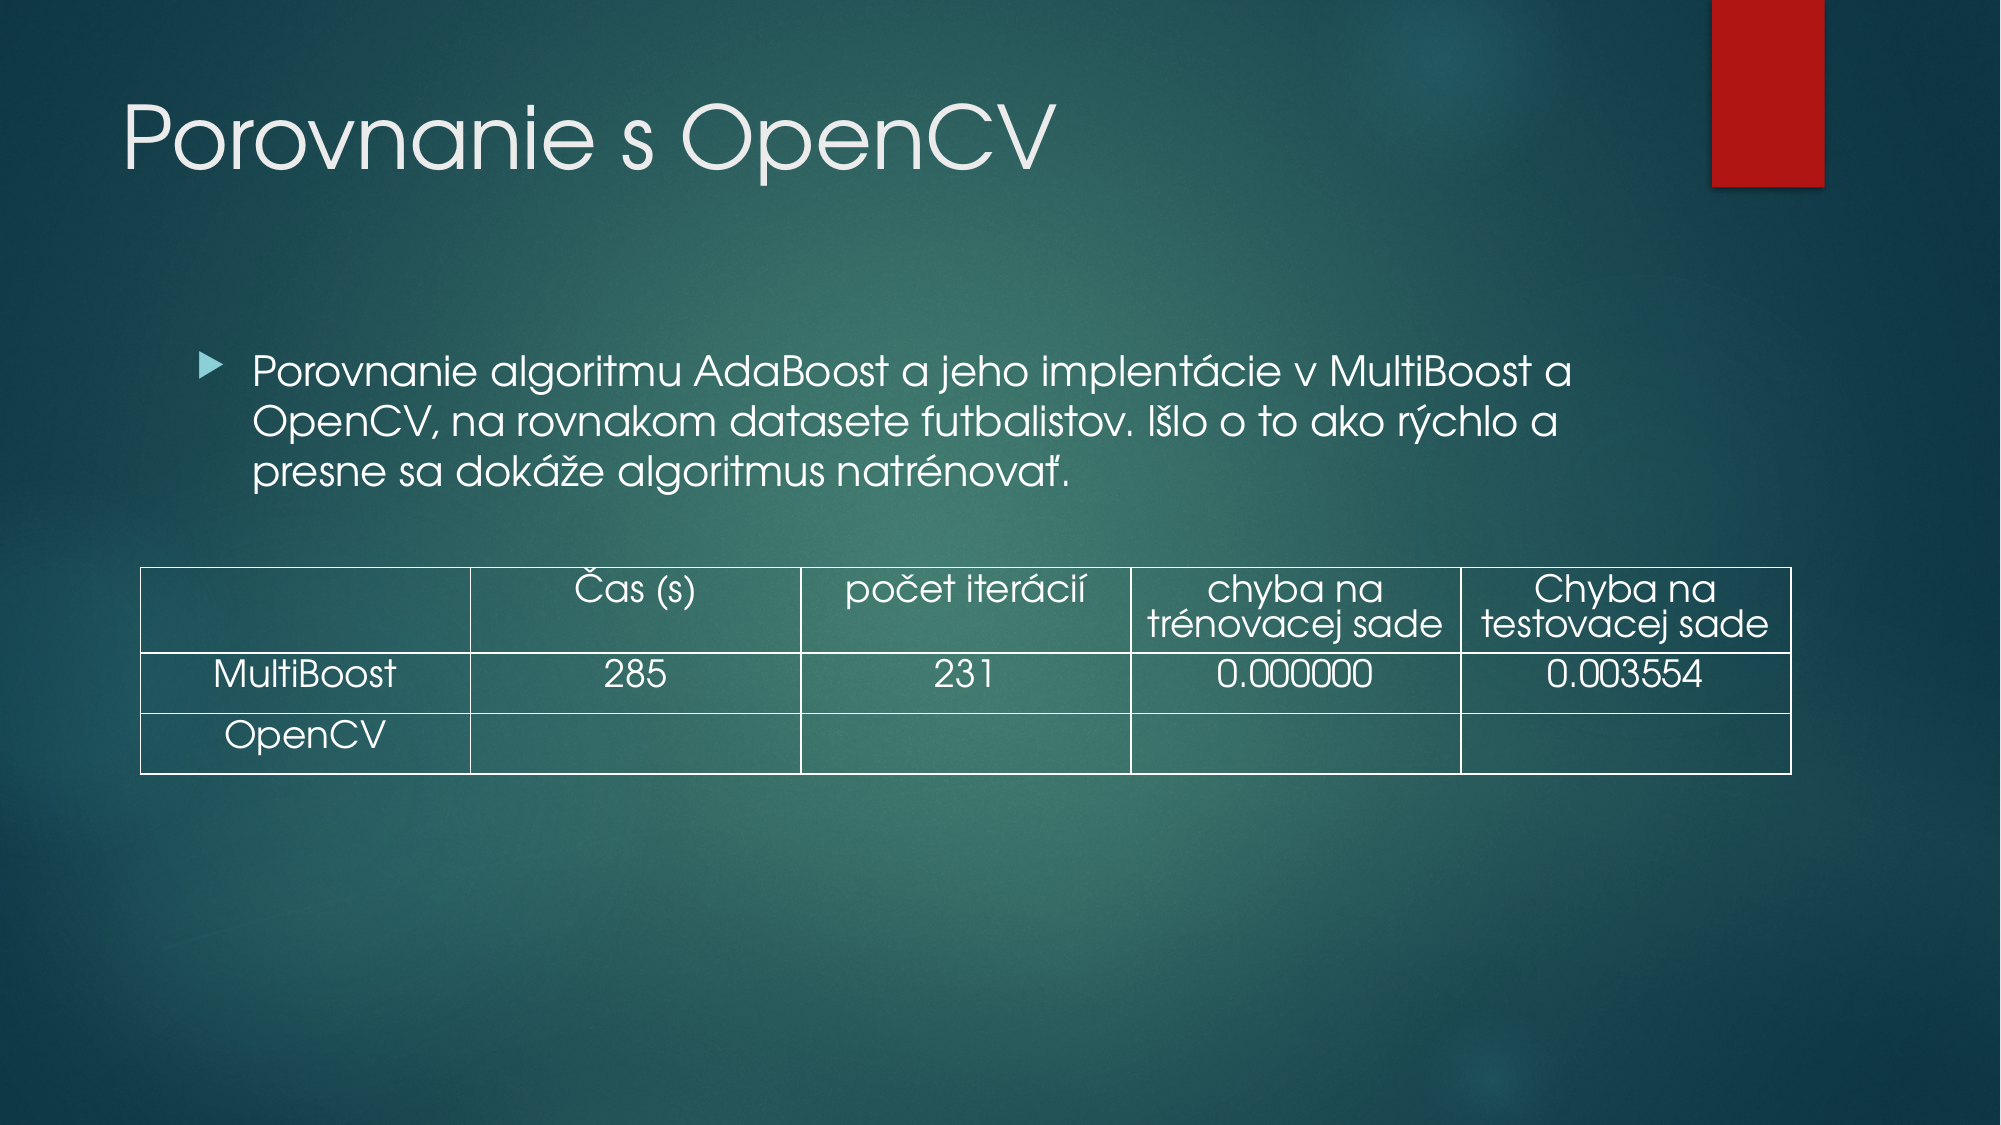

# Porovnanie s OpenCV
Porovnanie algoritmu AdaBoost a jeho implentácie v MultiBoost a OpenCV, na rovnakom datasete futbalistov. Išlo o to ako rýchlo a presne sa dokáže algoritmus natrénovať.

|  | Čas (s) | počet iterácií | chyba na trénovacej sade | Chyba na testovacej sade |
| --- | --- | --- | --- | --- |
| MultiBoost | 285 | 231 | 0.000000 | 0.003554 |
| OpenCV |  |  |  |  |